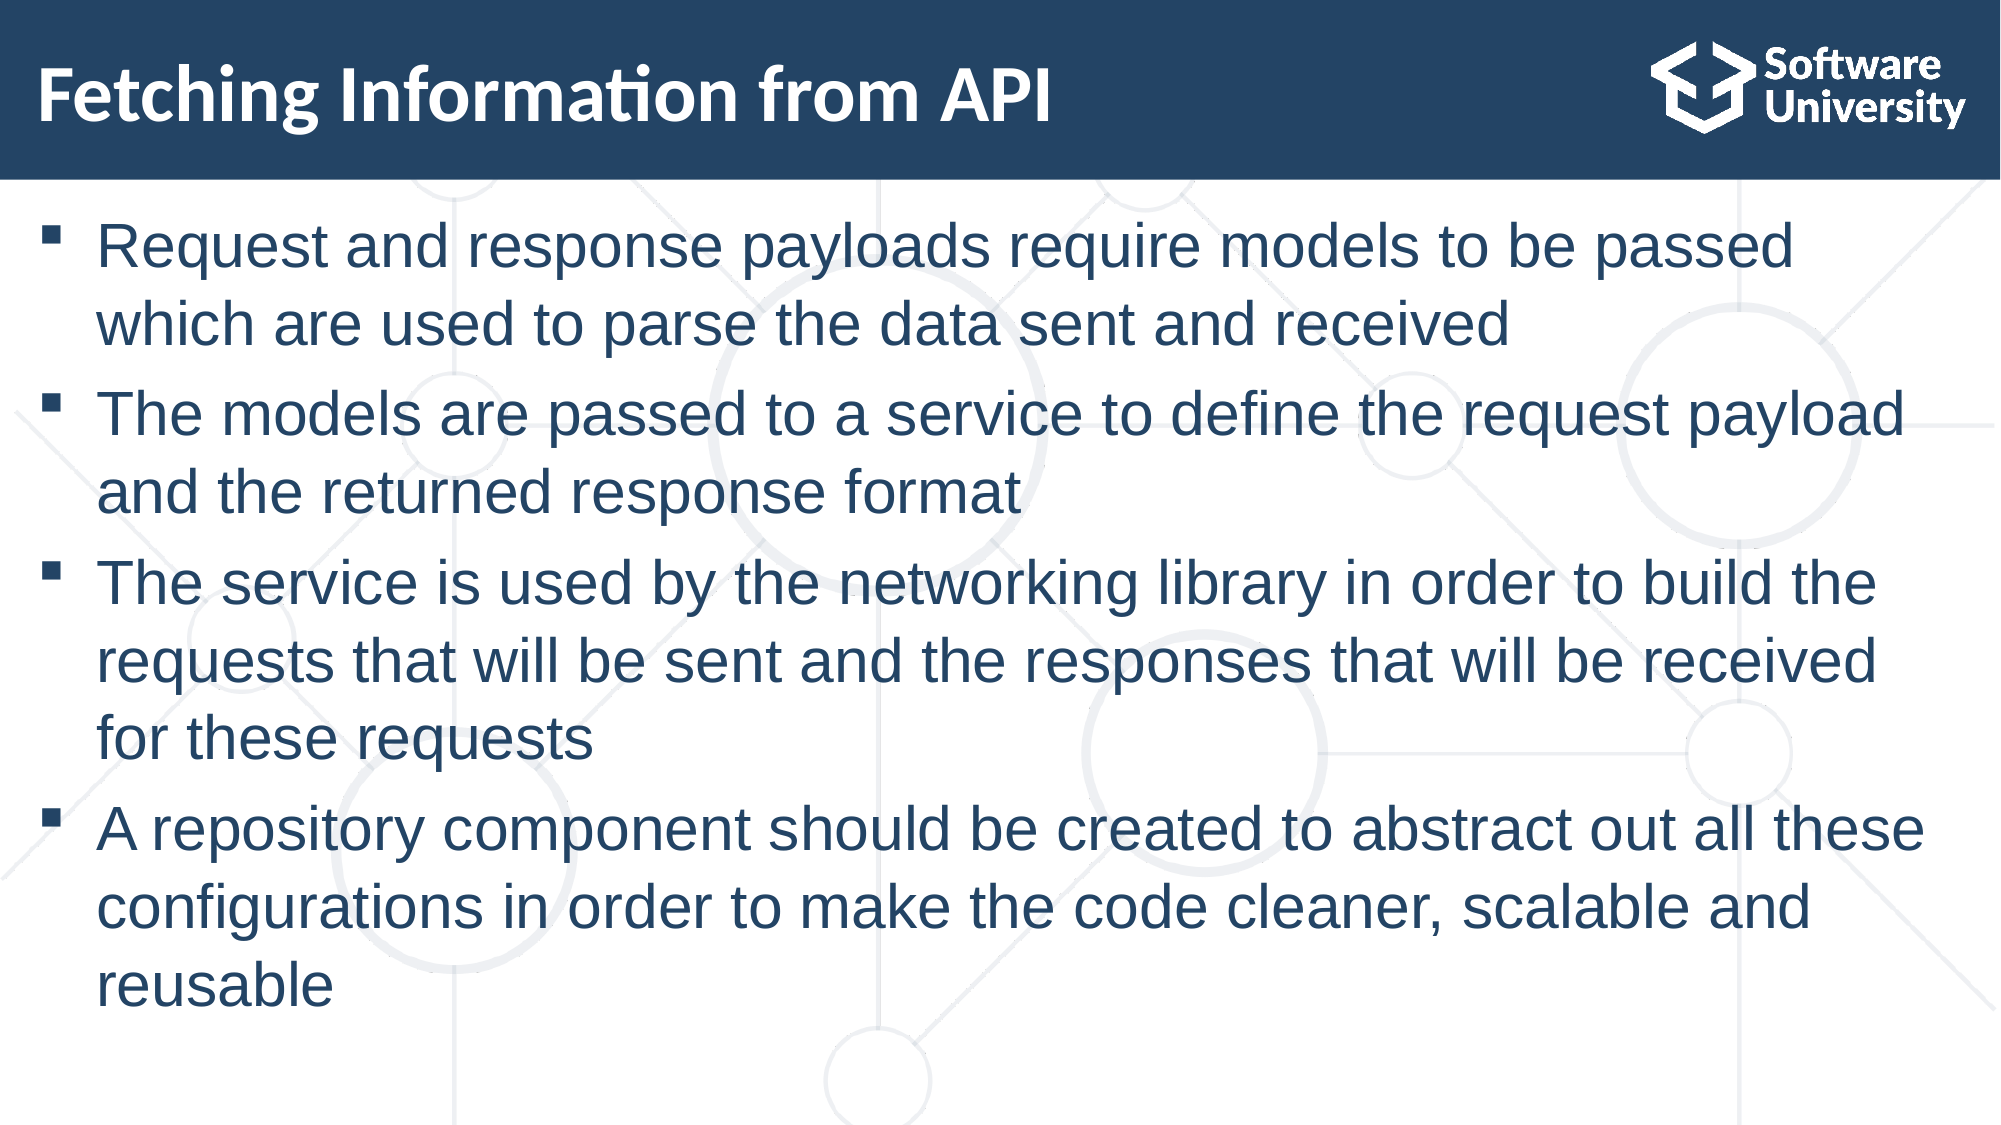

# Fetching Information from API
Request and response payloads require models to be passed which are used to parse the data sent and received
The models are passed to a service to define the request payload and the returned response format
The service is used by the networking library in order to build the requests that will be sent and the responses that will be received for these requests
A repository component should be created to abstract out all these configurations in order to make the code cleaner, scalable and reusable